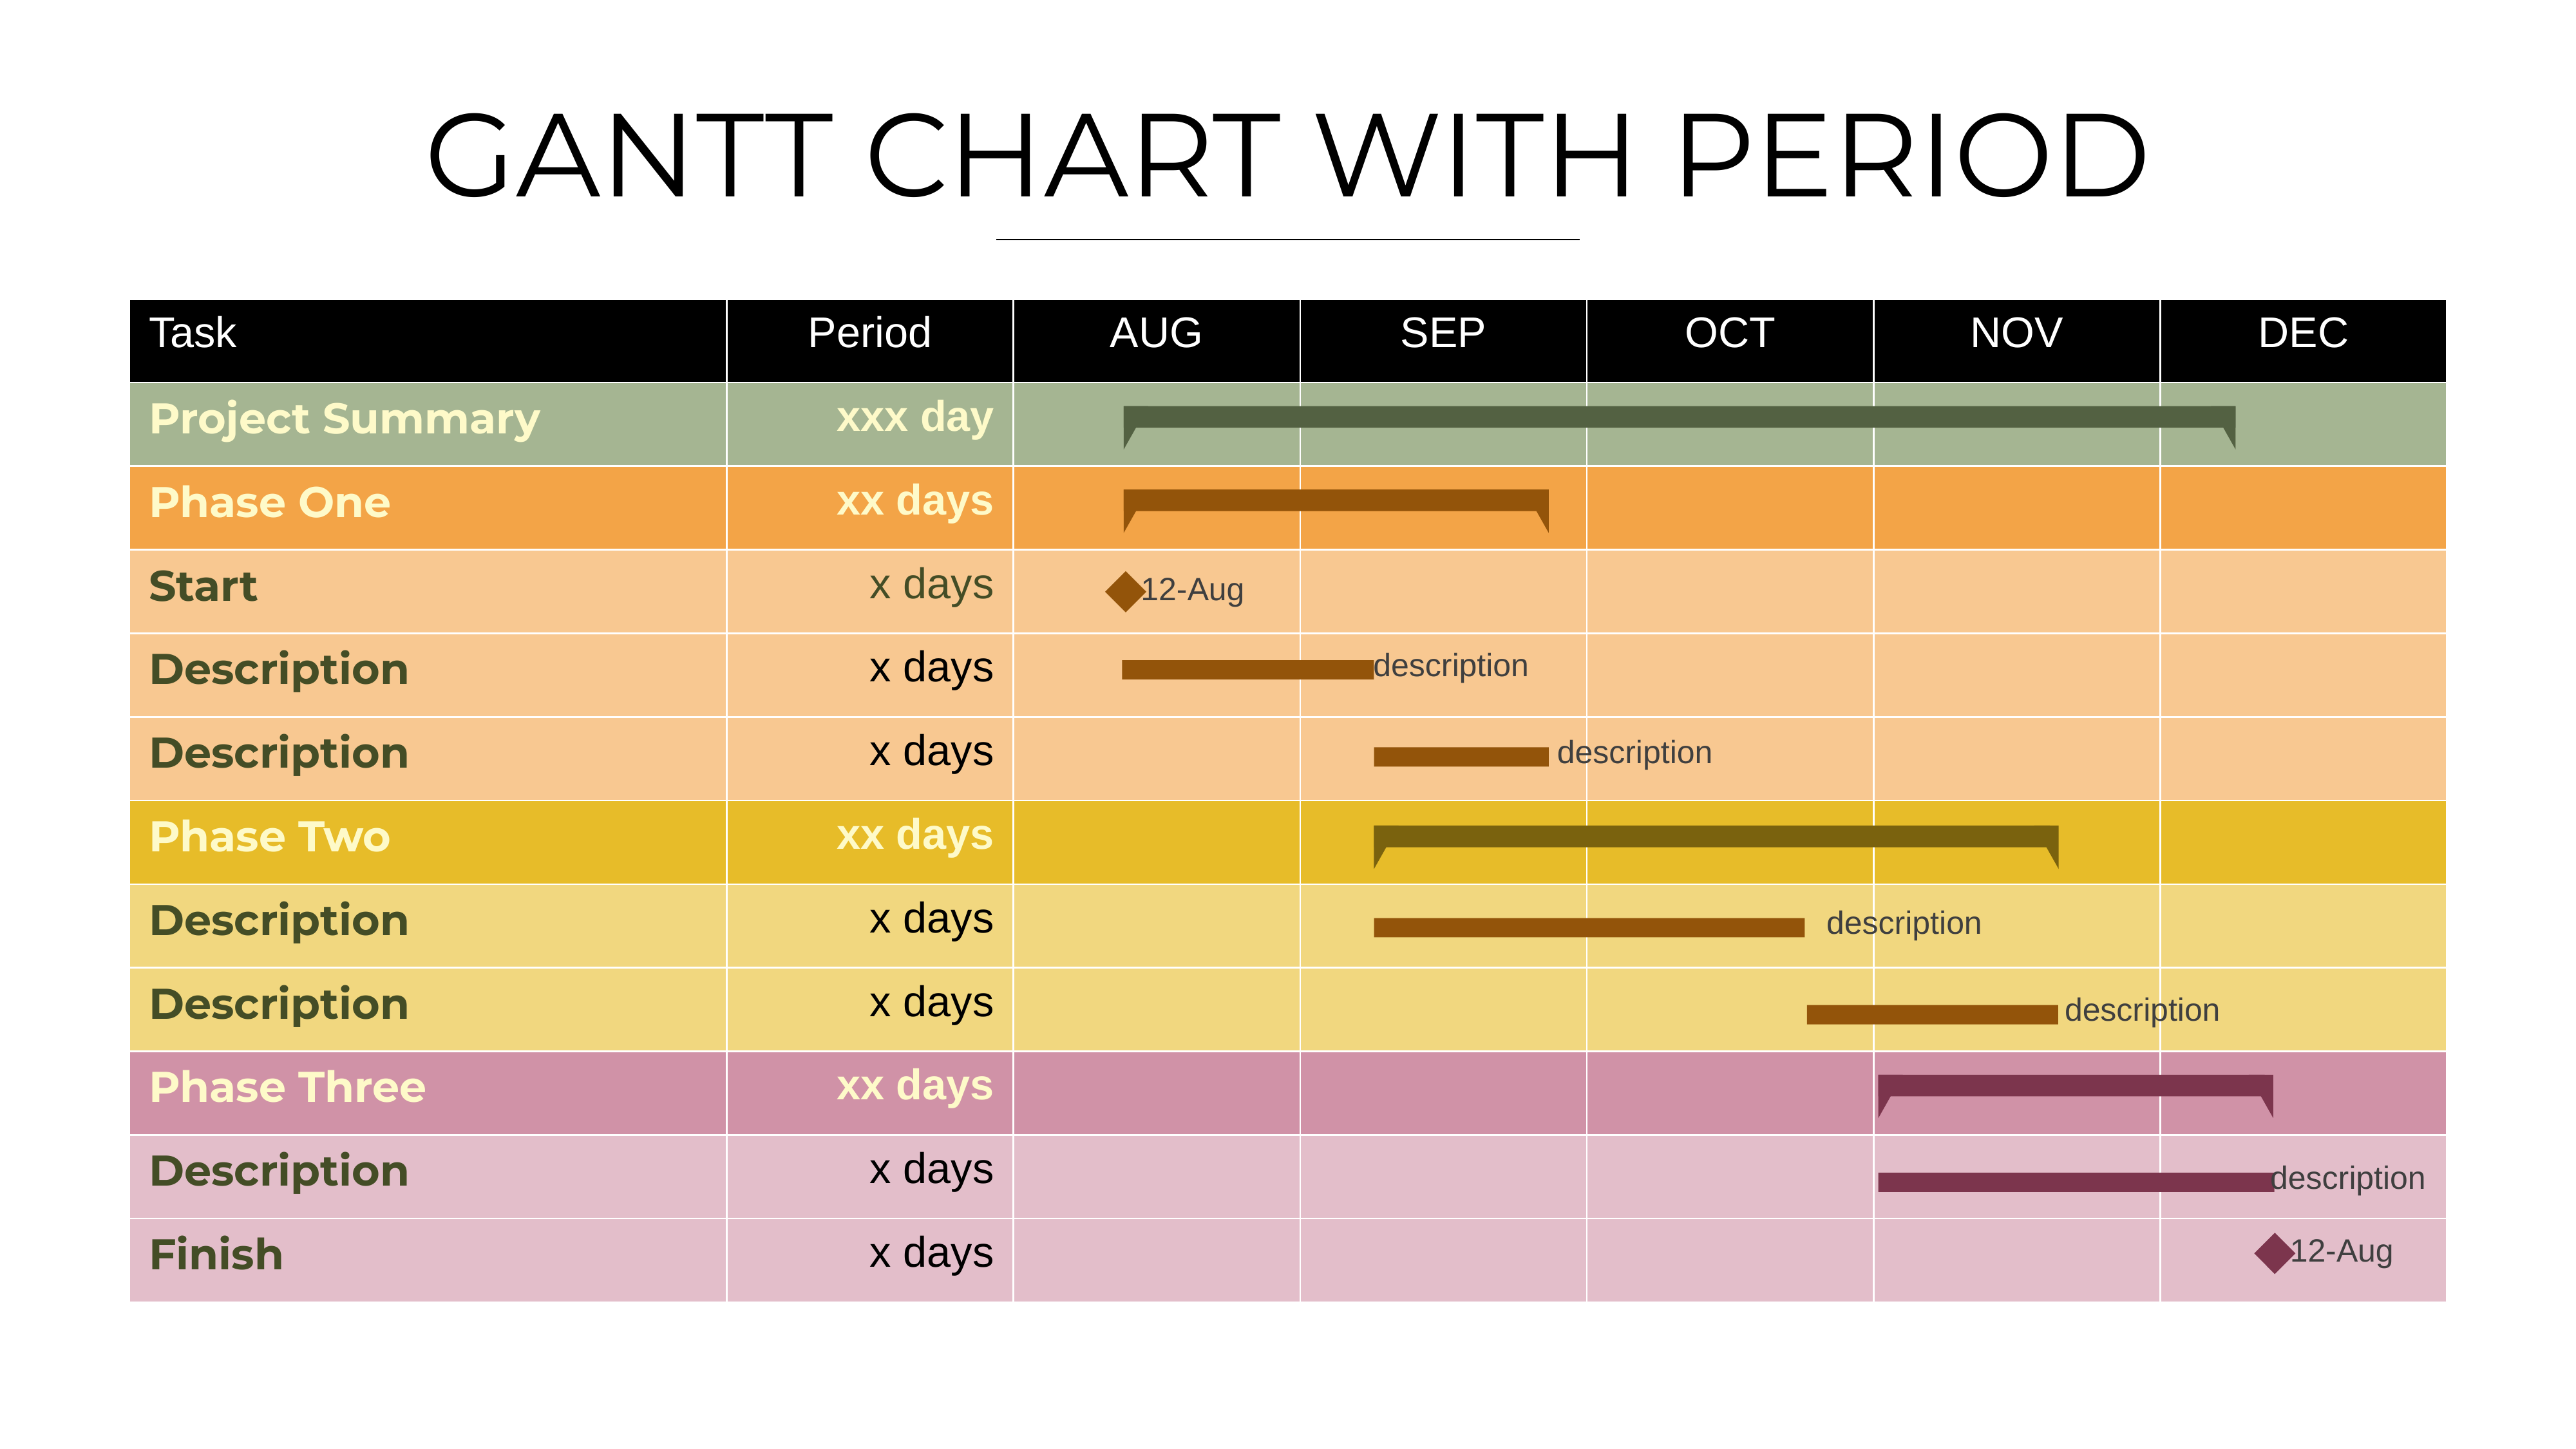

# GANTT CHART WITH PERIOD
| Task | Period | AUG | SEP | OCT | NOV | DEC |
| --- | --- | --- | --- | --- | --- | --- |
| Project Summary | xxx day |  |  |  |  |  |
| Phase One | xx days |  |  |  |  |  |
| Start | x days |  |  |  |  |  |
| Description | x days |  |  |  |  |  |
| Description | x days |  |  |  |  |  |
| Phase Two | xx days |  |  |  |  |  |
| Description | x days |  |  |  |  |  |
| Description | x days |  |  |  |  |  |
| Phase Three | xx days |  |  |  |  |  |
| Description | x days |  |  |  |  |  |
| Finish | x days |  |  |  |  |  |

12-Aug

description

description

description

description

description

12-Aug